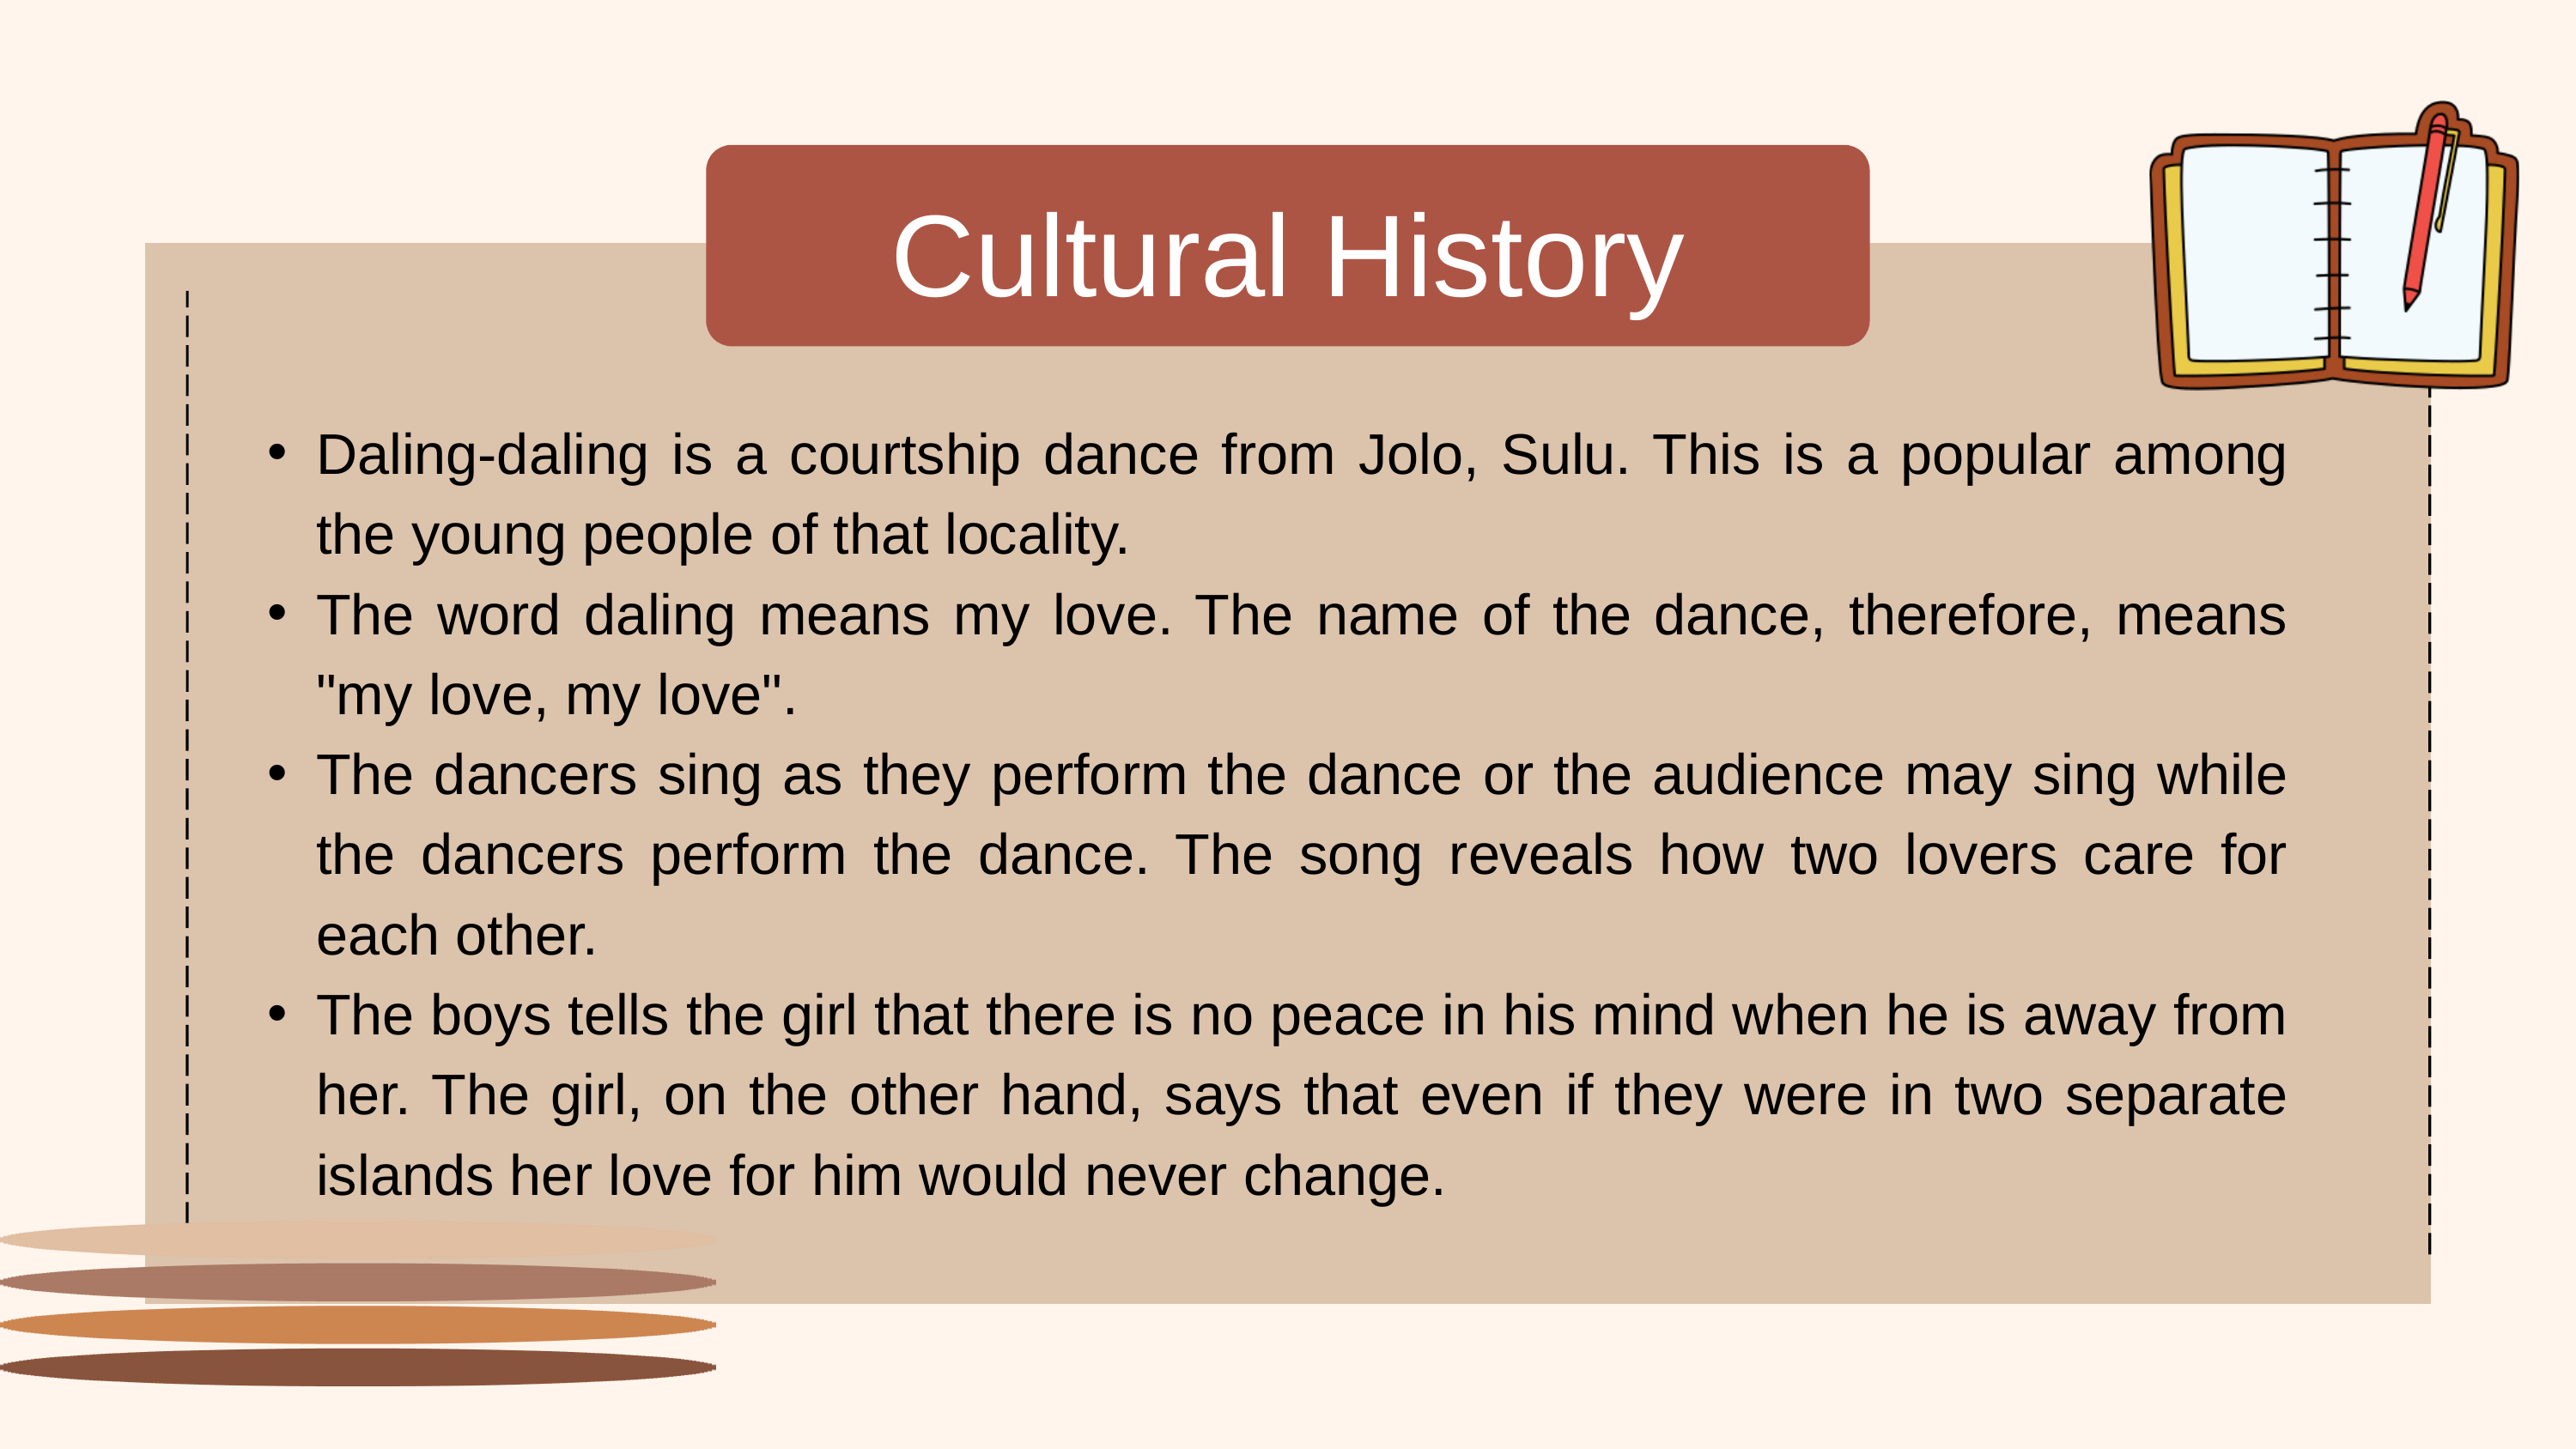

Cultural History

Daling-daling is a courtship dance from Jolo, Sulu. This is a popular among the young people of that locality.
The word daling means my love. The name of the dance, therefore, means "my love, my love".
The dancers sing as they perform the dance or the audience may sing while the dancers perform the dance. The song reveals how two lovers care for each other.
The boys tells the girl that there is no peace in his mind when he is away from her. The girl, on the other hand, says that even if they were in two separate islands her love for him would never change.